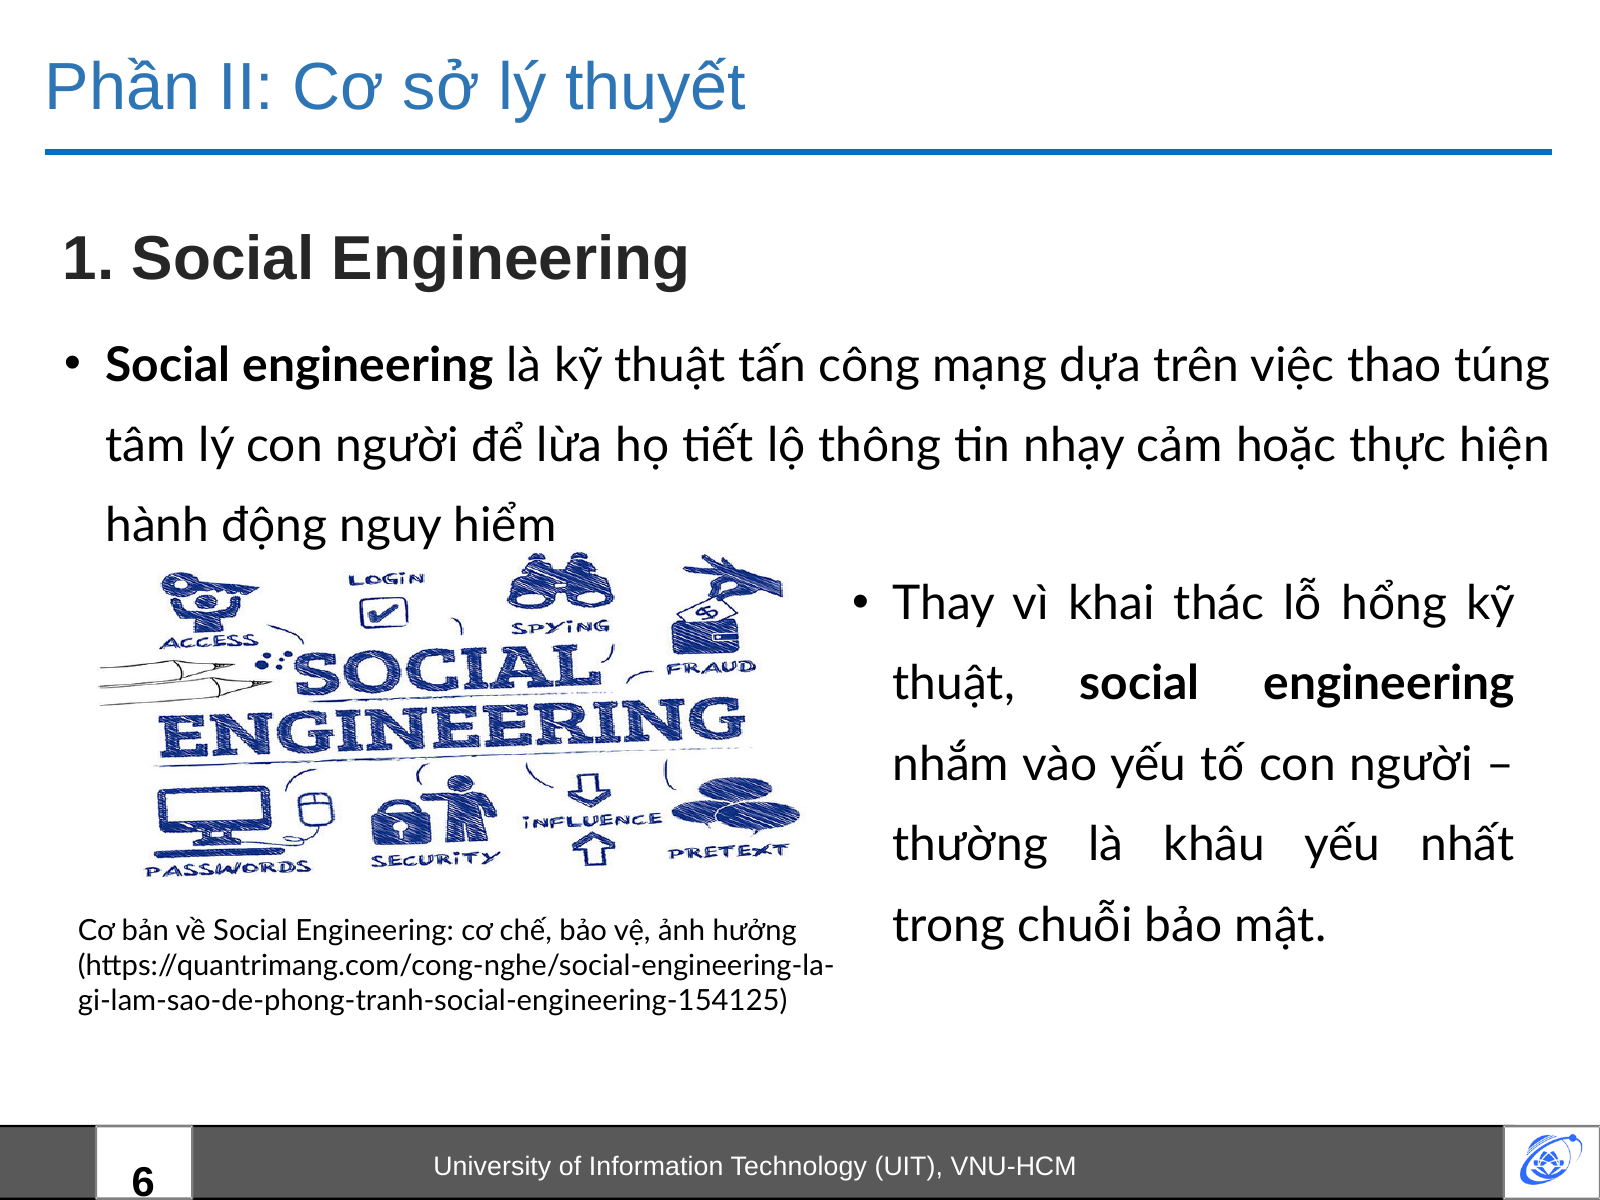

Phần II: Cơ sở lý thuyết
1. Social Engineering
Social engineering là kỹ thuật tấn công mạng dựa trên việc thao túng tâm lý con người để lừa họ tiết lộ thông tin nhạy cảm hoặc thực hiện hành động nguy hiểm
Thay vì khai thác lỗ hổng kỹ thuật, social engineering nhắm vào yếu tố con người – thường là khâu yếu nhất trong chuỗi bảo mật.

Cơ bản về Social Engineering: cơ chế, bảo vệ, ảnh hưởng
(https://quantrimang.com/cong-nghe/social-engineering-la-gi-lam-sao-de-phong-tranh-social-engineering-154125)

University of Information Technology (UIT), VNU-HCM

6